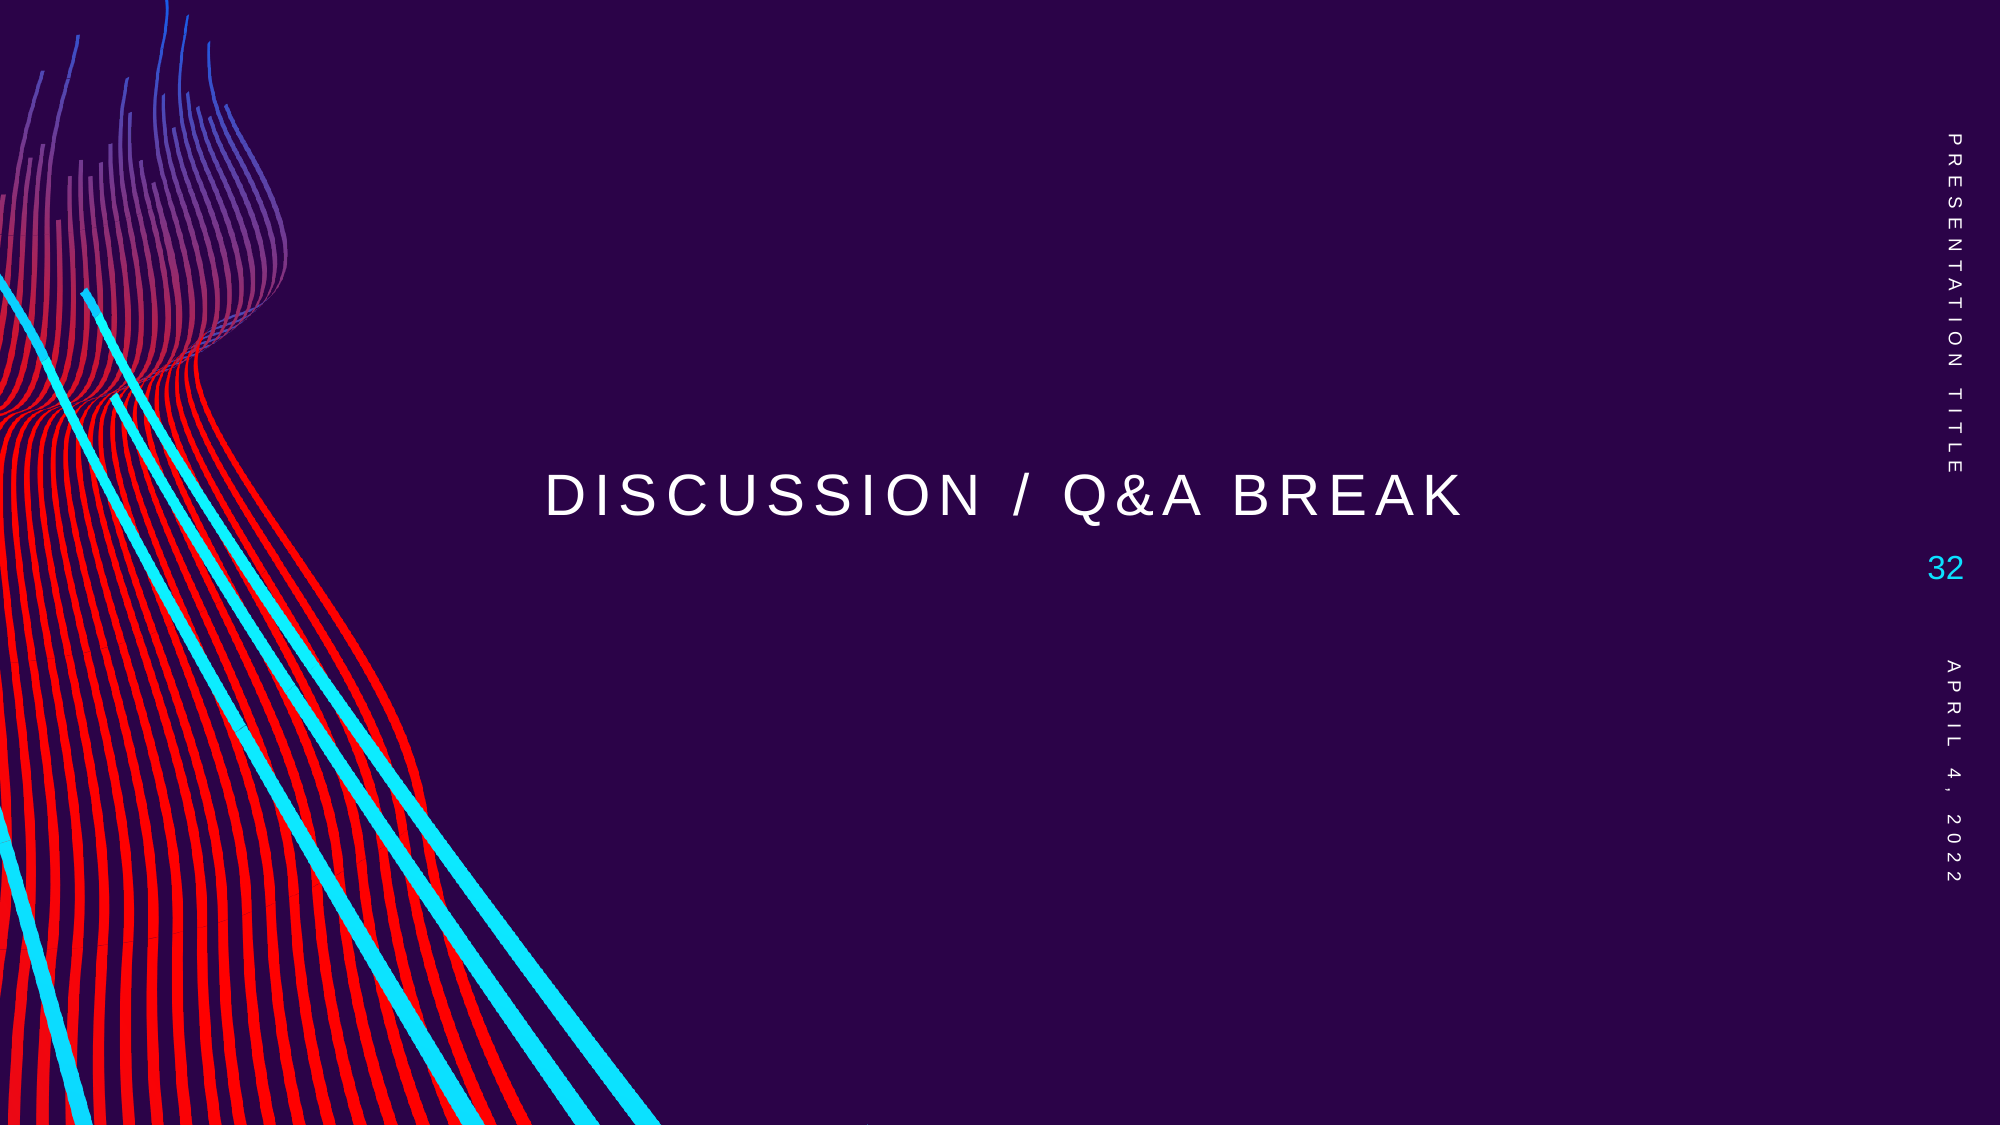

PRESENTATION TITLE
# Discussion / Q&A Break
32
April 4, 2022